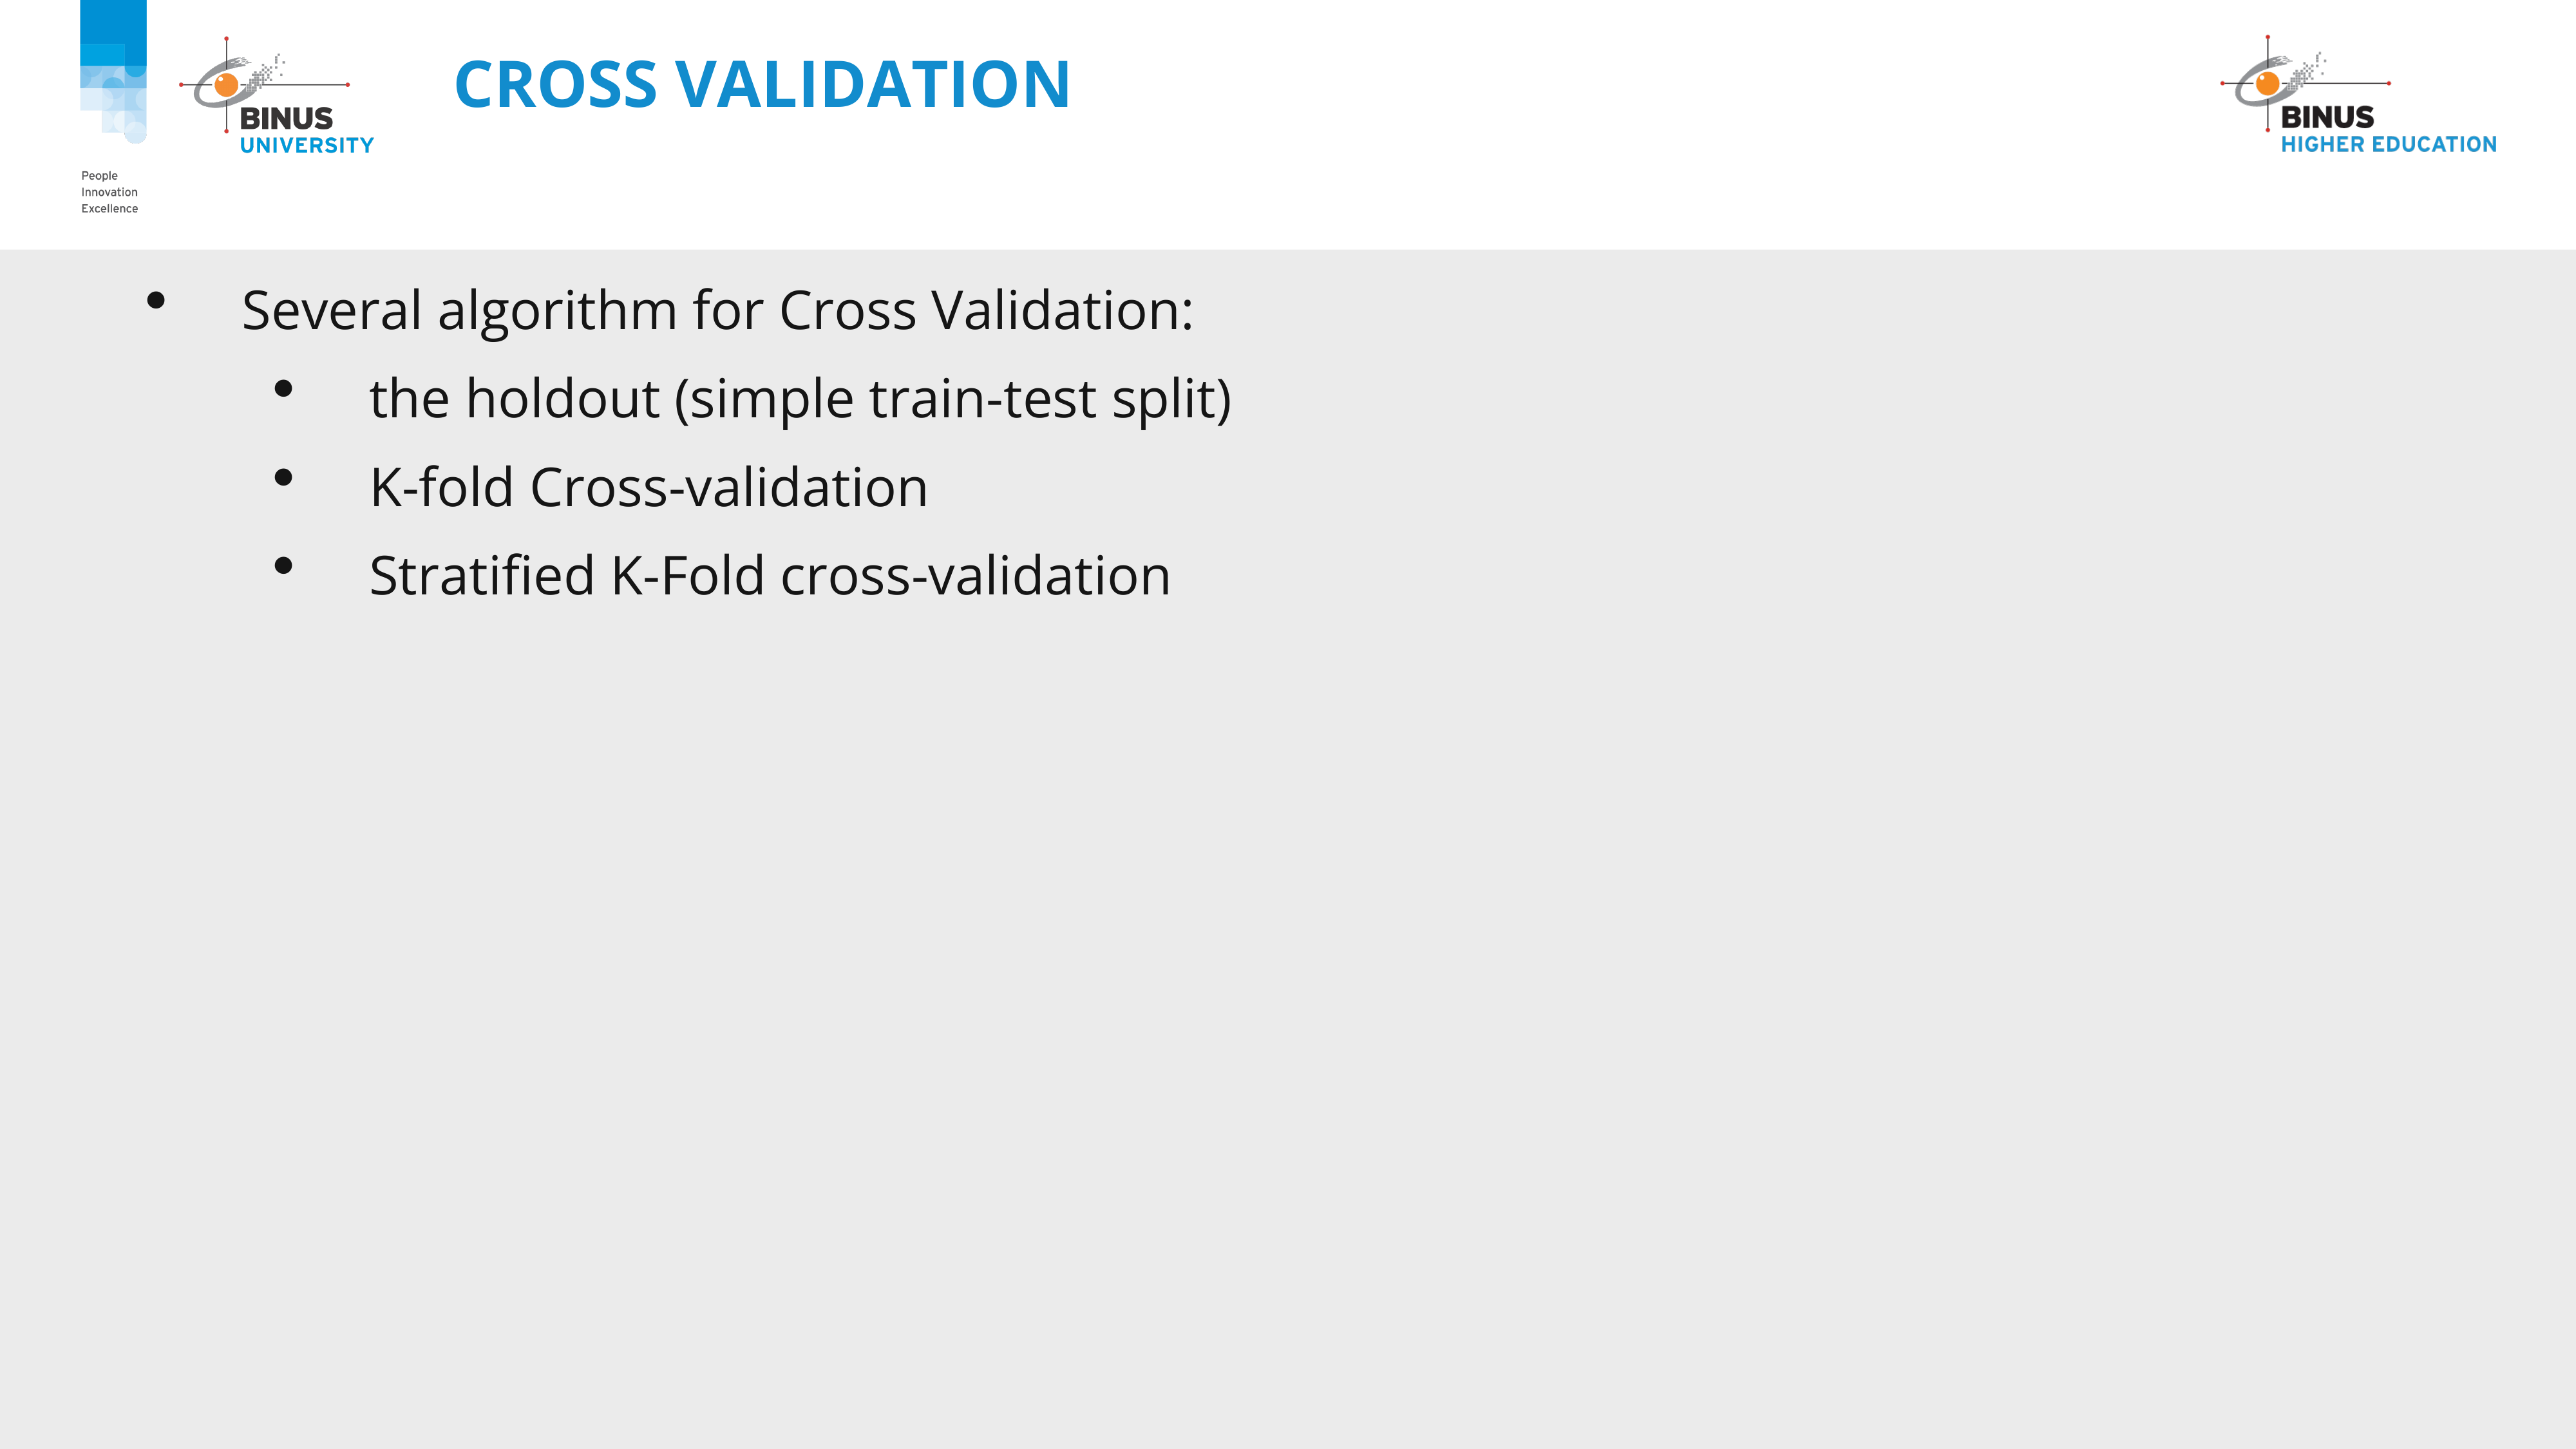

Cross Validation
Several algorithm for Cross Validation:
the holdout (simple train-test split)
K-fold Cross-validation
Stratified K-Fold cross-validation